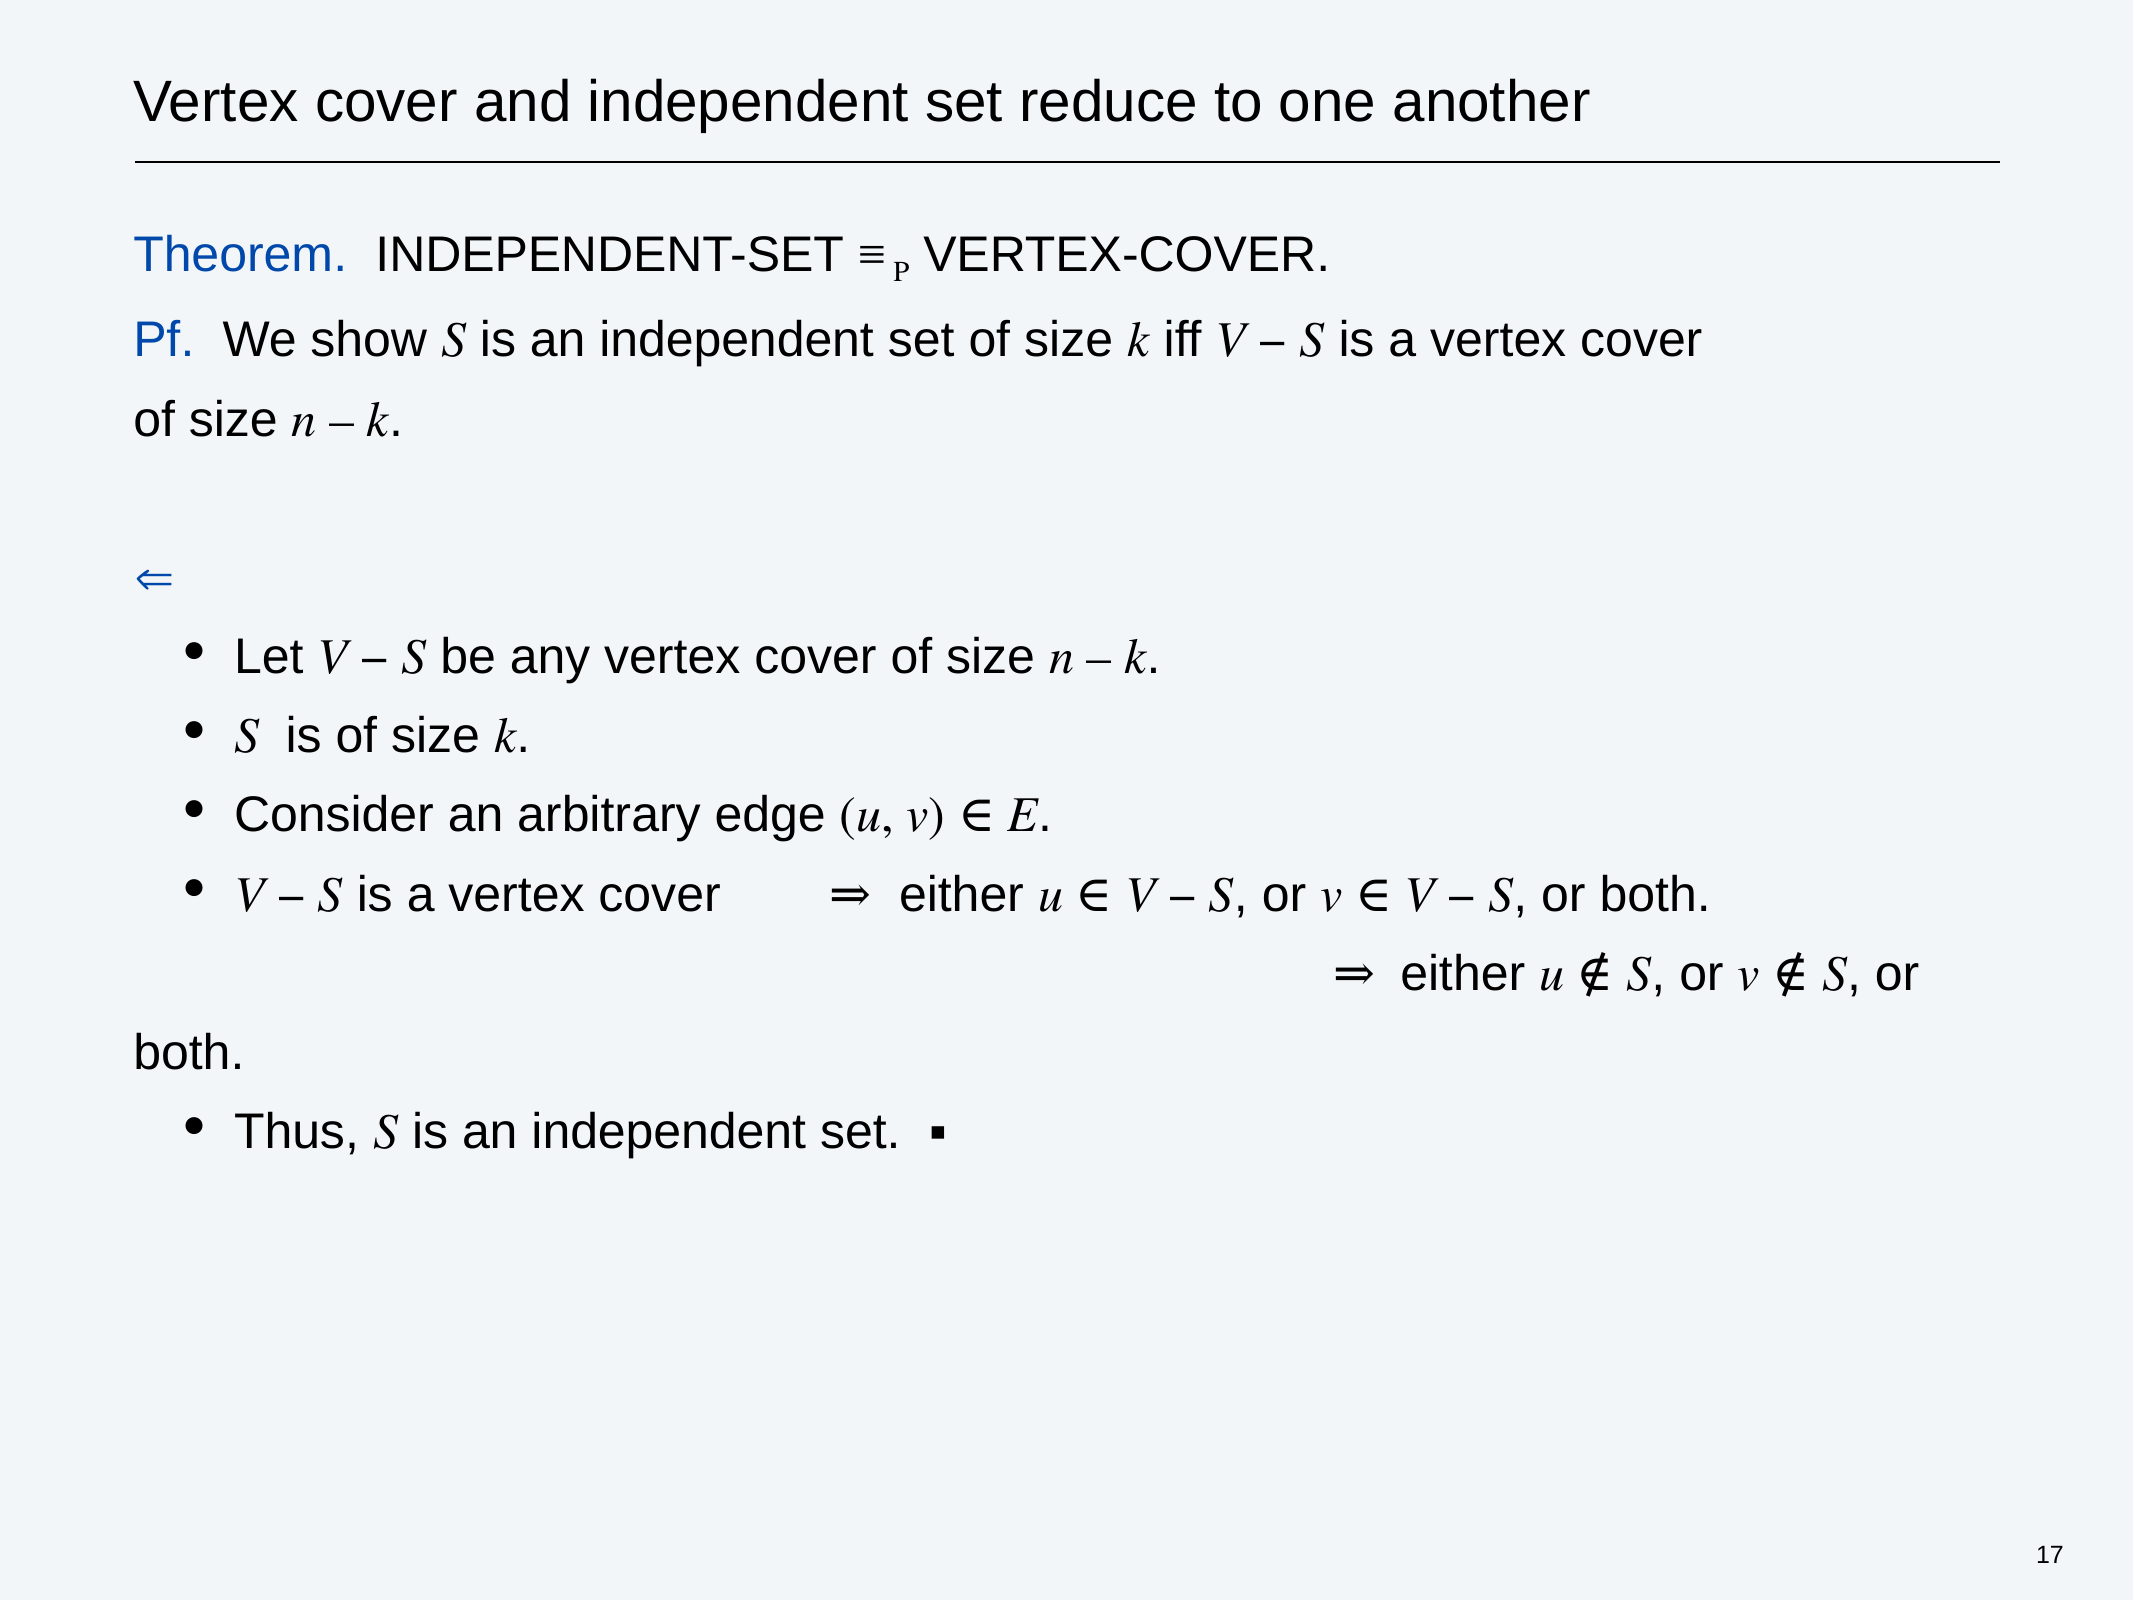

# Vertex cover and independent set reduce to one another

Theorem.  Independent-Set ≡ P Vertex-Cover.
Pf.  We show S is an independent set of size k iff V − S is a vertex cover
of size n – k.
⇐
Let V − S be any vertex cover of size n – k.
S  is of size k.
Consider an arbitrary edge (u, v) ∈ E.
V − S is a vertex cover	⇒  either u ∈ V − S, or v ∈ V − S, or both.
								⇒  either u ∉ S, or v ∉ S, or both.
Thus, S is an independent set.  ▪
17